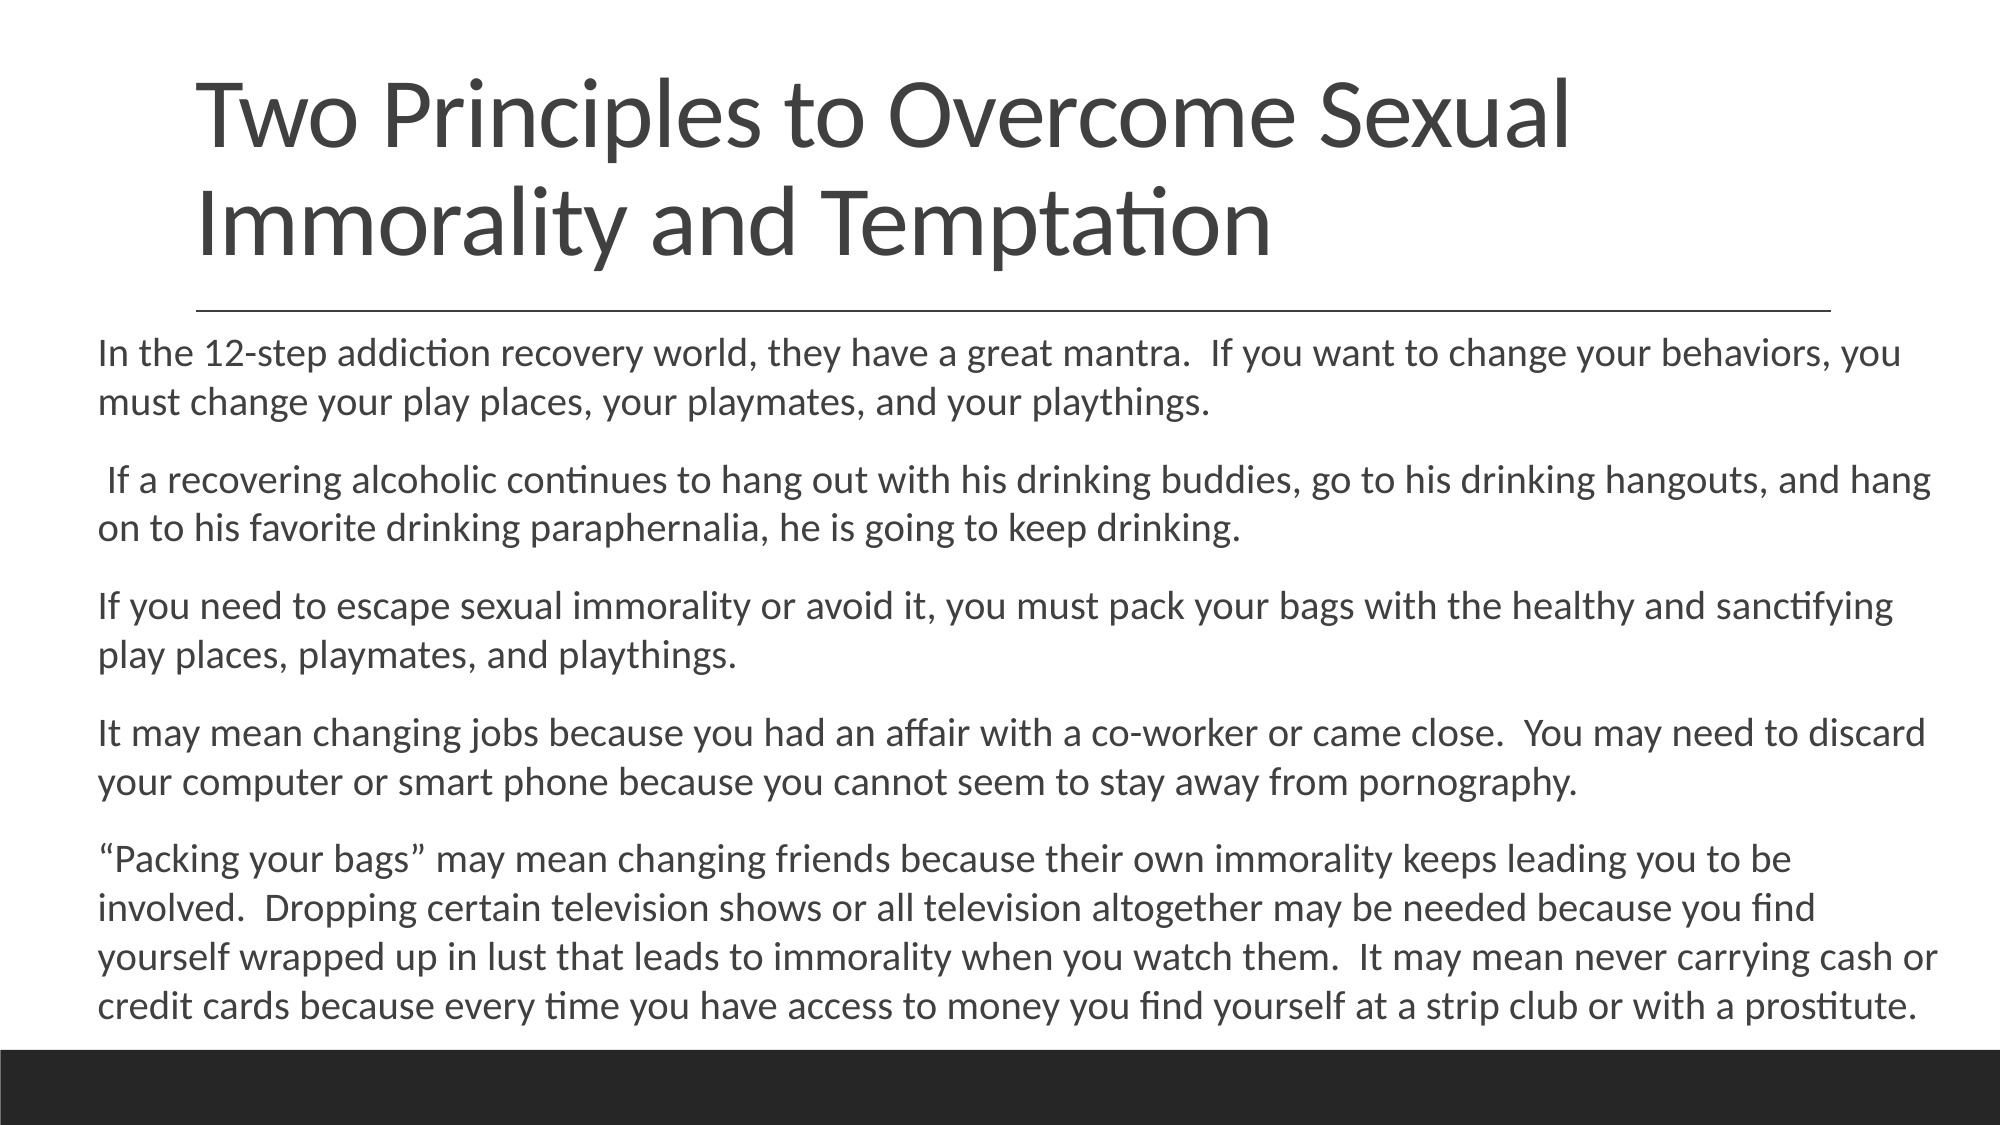

# Two Principles to Overcome Sexual Immorality and Temptation
In the 12-step addiction recovery world, they have a great mantra.  If you want to change your behaviors, you must change your play places, your playmates, and your playthings.
 If a recovering alcoholic continues to hang out with his drinking buddies, go to his drinking hangouts, and hang on to his favorite drinking paraphernalia, he is going to keep drinking.
If you need to escape sexual immorality or avoid it, you must pack your bags with the healthy and sanctifying play places, playmates, and playthings.
It may mean changing jobs because you had an affair with a co-worker or came close.  You may need to discard your computer or smart phone because you cannot seem to stay away from pornography.
“Packing your bags” may mean changing friends because their own immorality keeps leading you to be involved.  Dropping certain television shows or all television altogether may be needed because you find yourself wrapped up in lust that leads to immorality when you watch them.  It may mean never carrying cash or credit cards because every time you have access to money you find yourself at a strip club or with a prostitute.